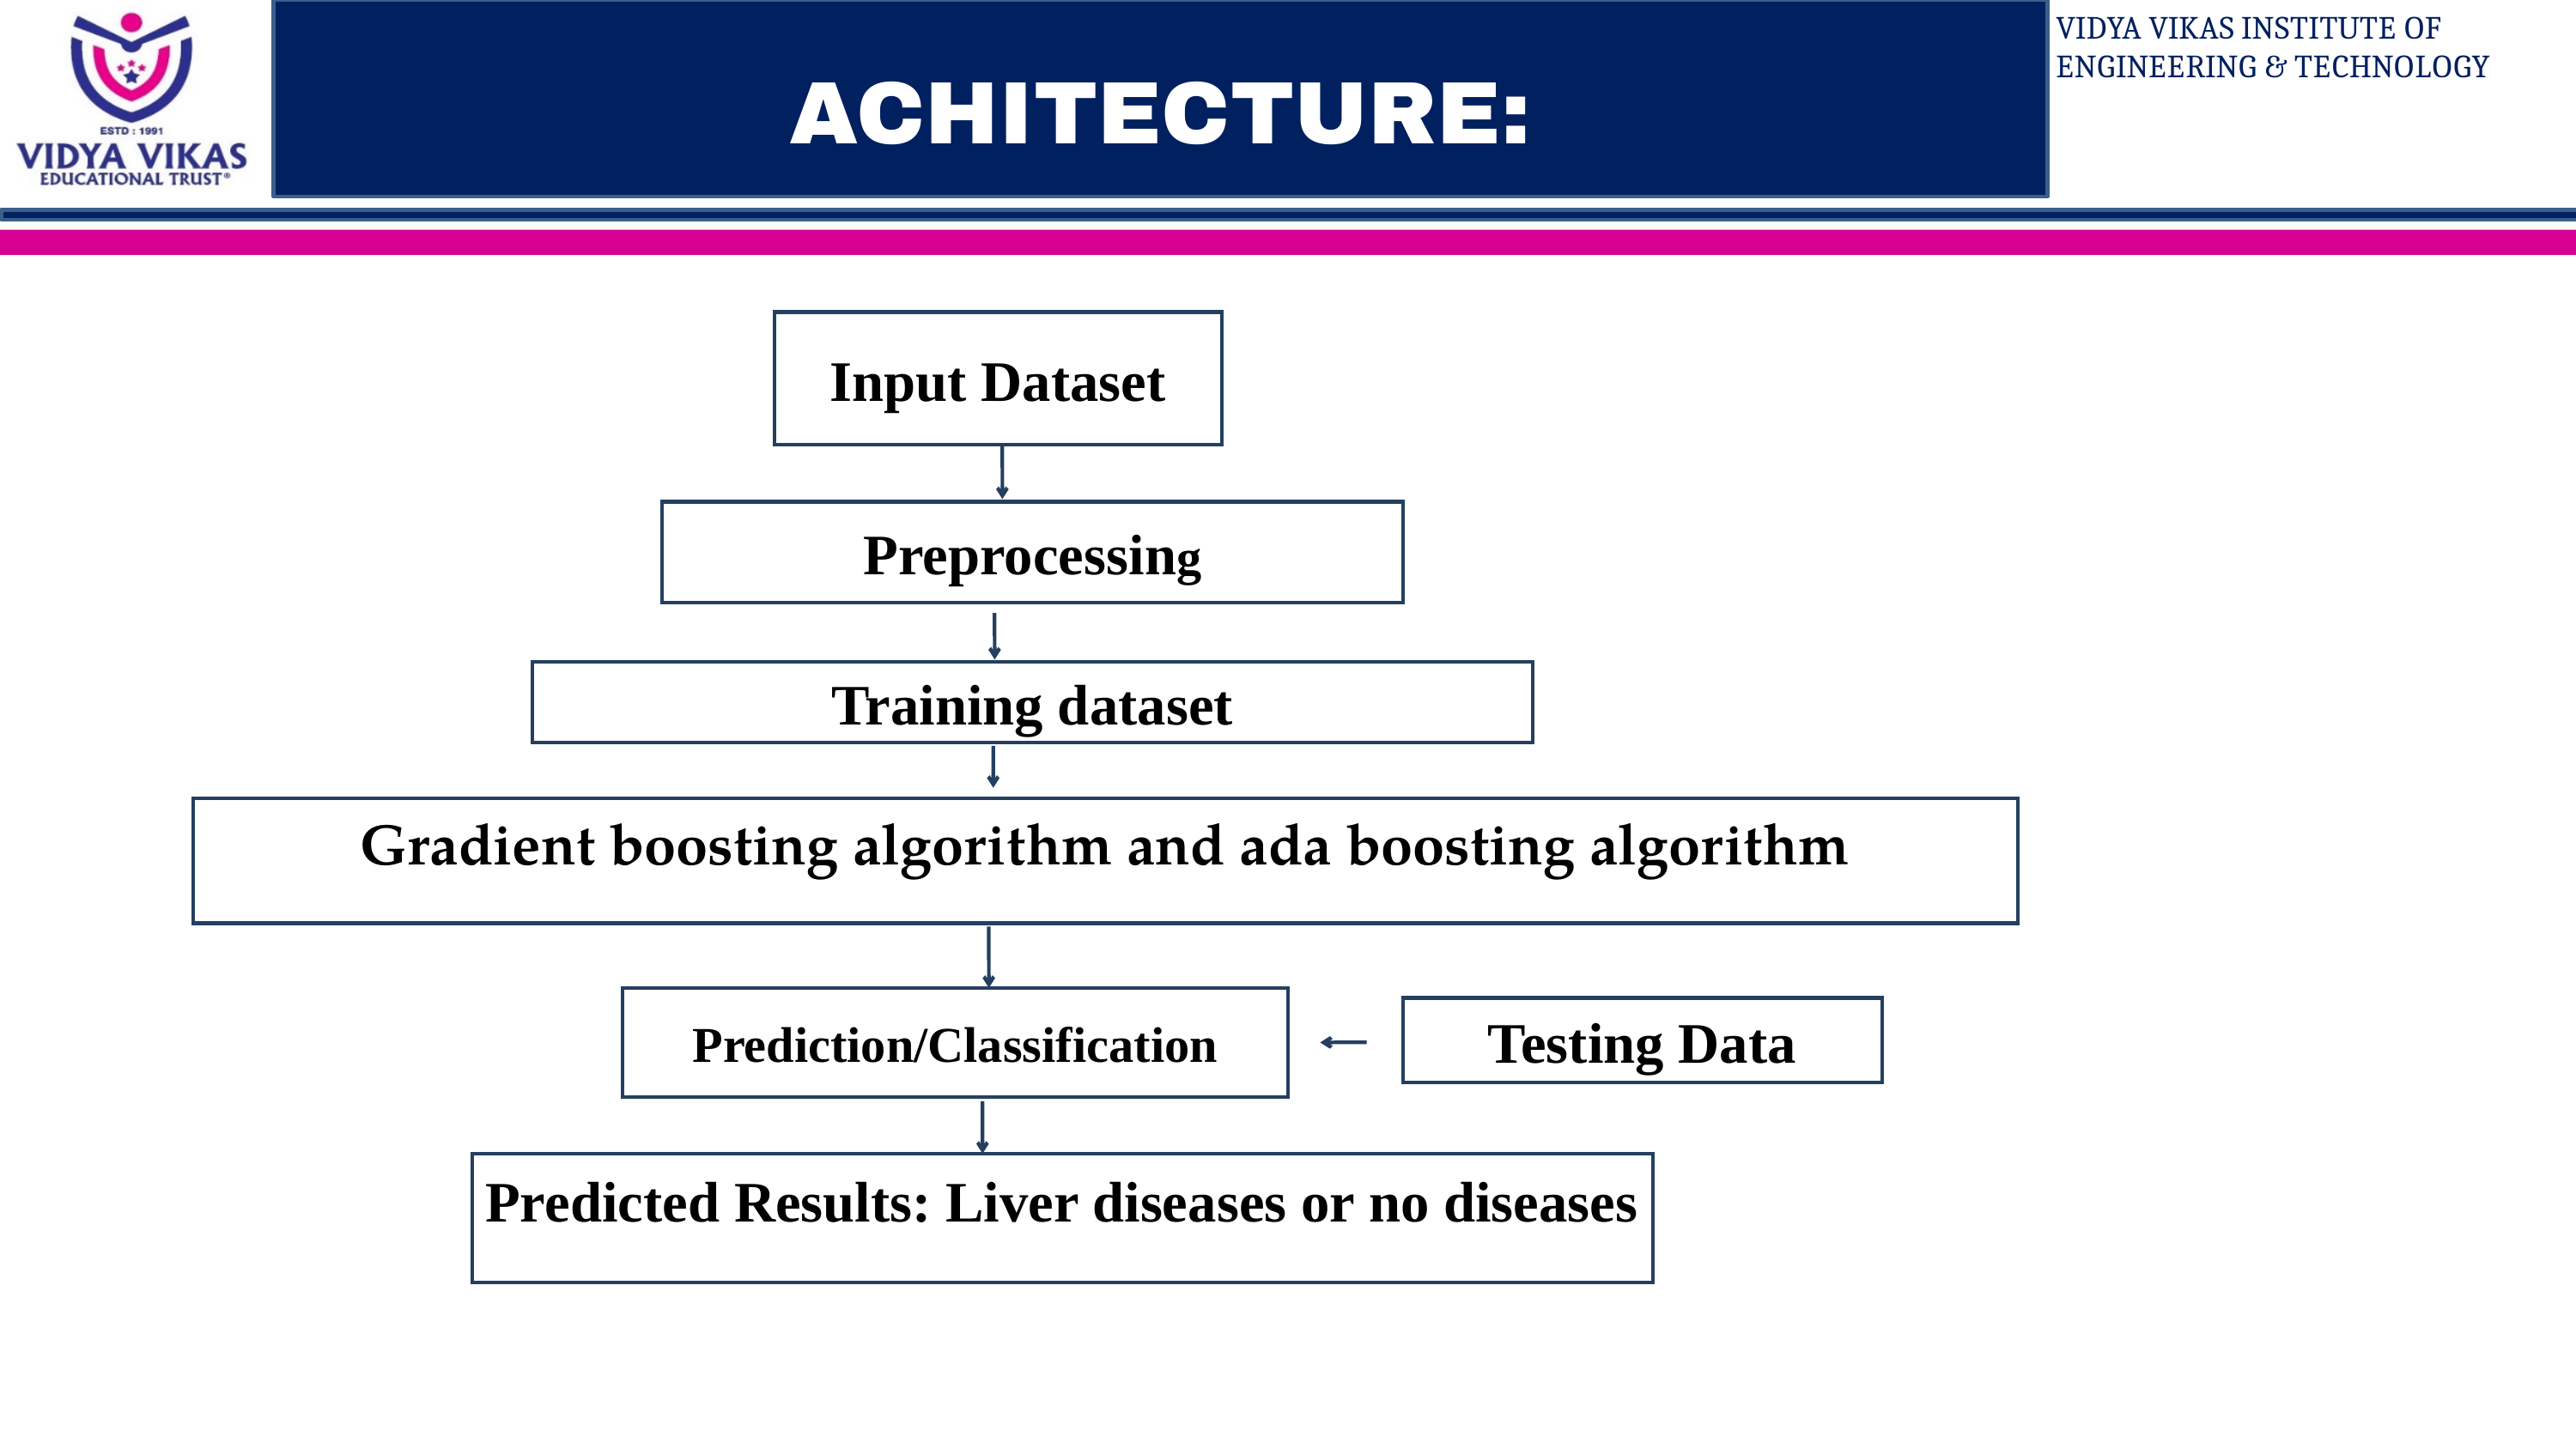

# ACHITECTURE:
Input Dataset

Preprocessing

Training dataset

Gradient boosting algorithm and ada boosting algorithm

Prediction/Classification
Testing Data

Predicted Results: Liver diseases or no diseases